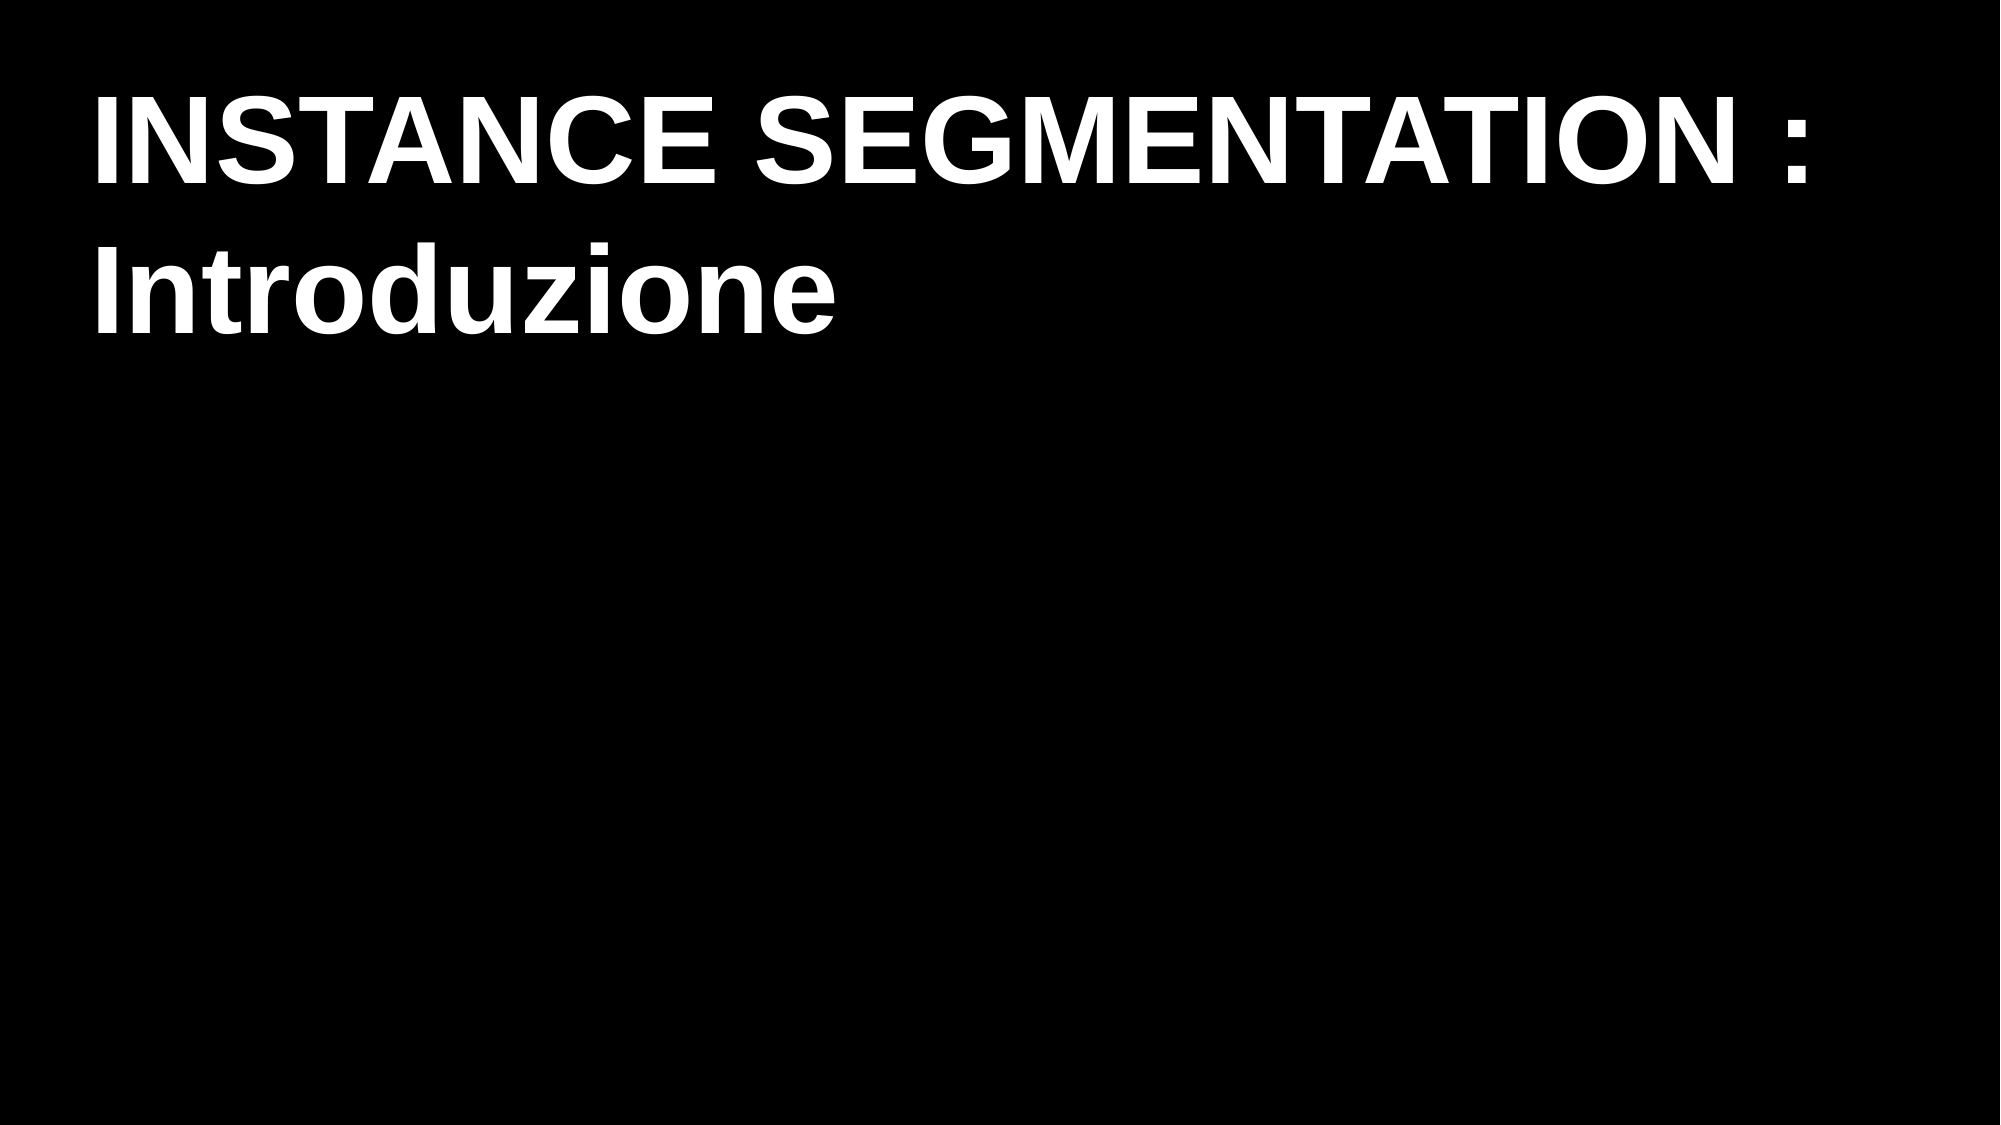

INSTANCE SEGMENTATION : Introduzione
E’ un Task di Computer Vision che consiste nell’identificare e separare i diversi oggetti presenti nell’immagine, rilevandone i confini e assegnandogli una label unica.